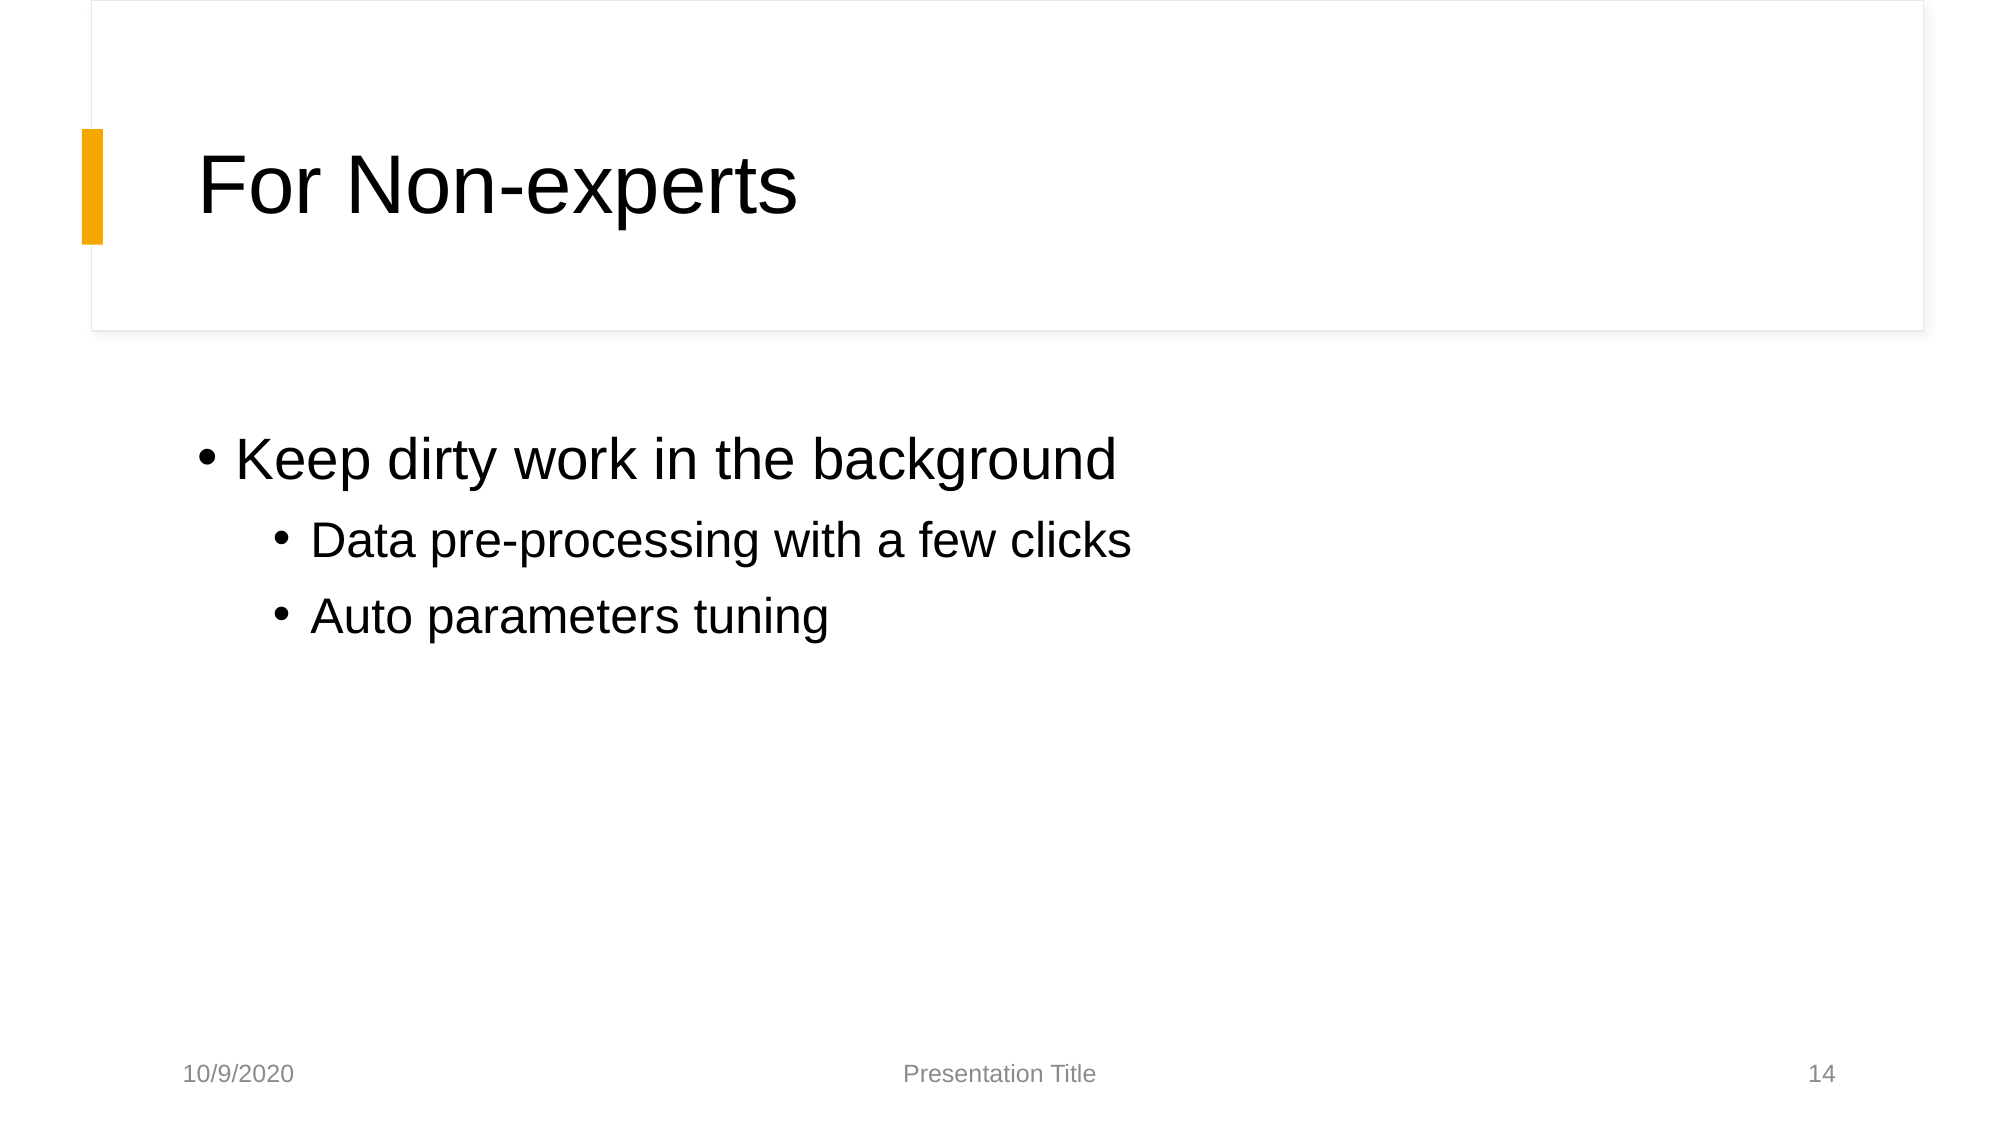

# For Non-experts
Keep dirty work in the background
Data pre-processing with a few clicks
Auto parameters tuning
10/9/2020
Presentation Title
14